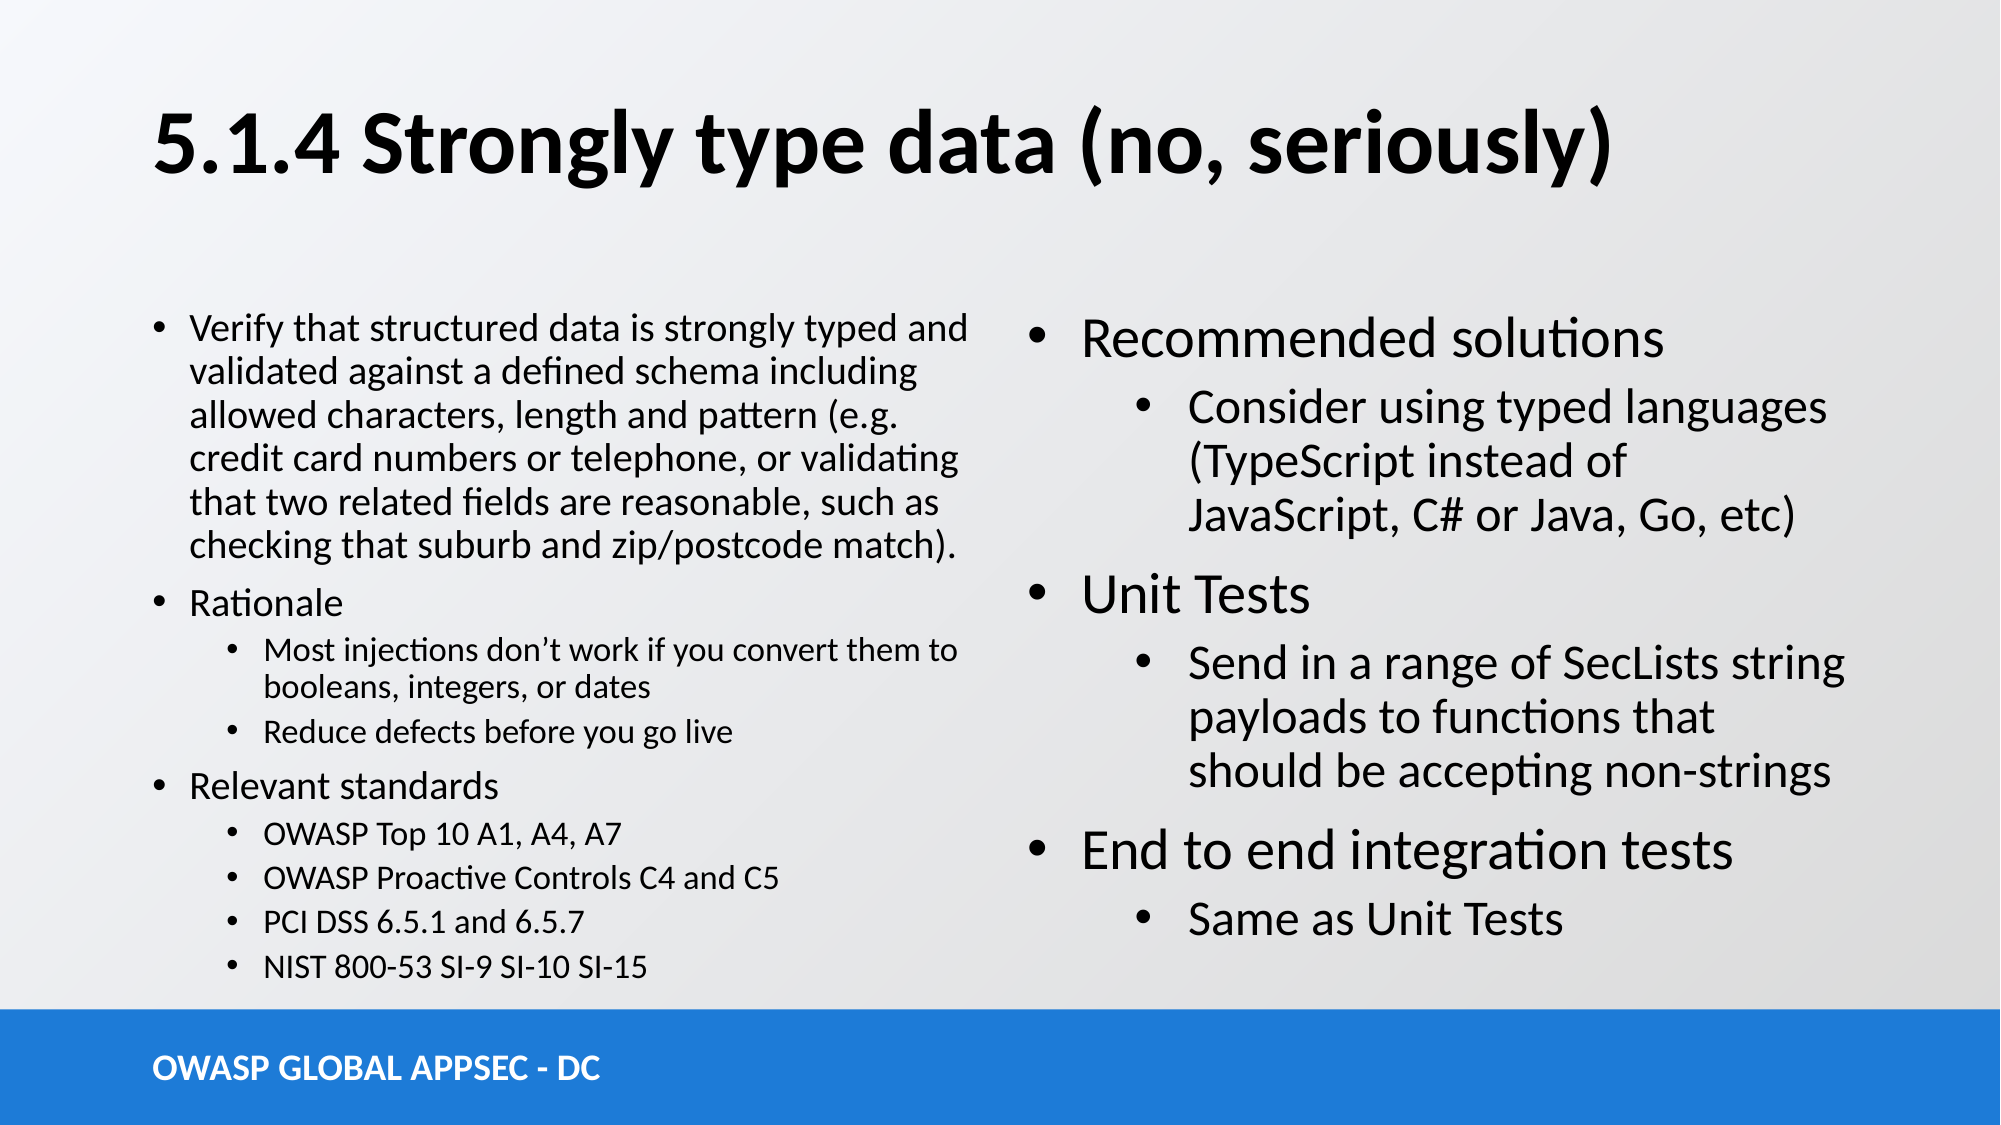

# 5.1.4 Strongly type data (no, seriously)
Verify that structured data is strongly typed and validated against a defined schema including allowed characters, length and pattern (e.g. credit card numbers or telephone, or validating that two related fields are reasonable, such as checking that suburb and zip/postcode match).
Rationale
Most injections don’t work if you convert them to booleans, integers, or dates
Reduce defects before you go live
Relevant standards
OWASP Top 10 A1, A4, A7
OWASP Proactive Controls C4 and C5
PCI DSS 6.5.1 and 6.5.7
NIST 800-53 SI-9 SI-10 SI-15

Recommended solutions
Consider using typed languages (TypeScript instead of JavaScript, C# or Java, Go, etc)
Unit Tests
Send in a range of SecLists string payloads to functions that should be accepting non-strings
End to end integration tests
Same as Unit Tests